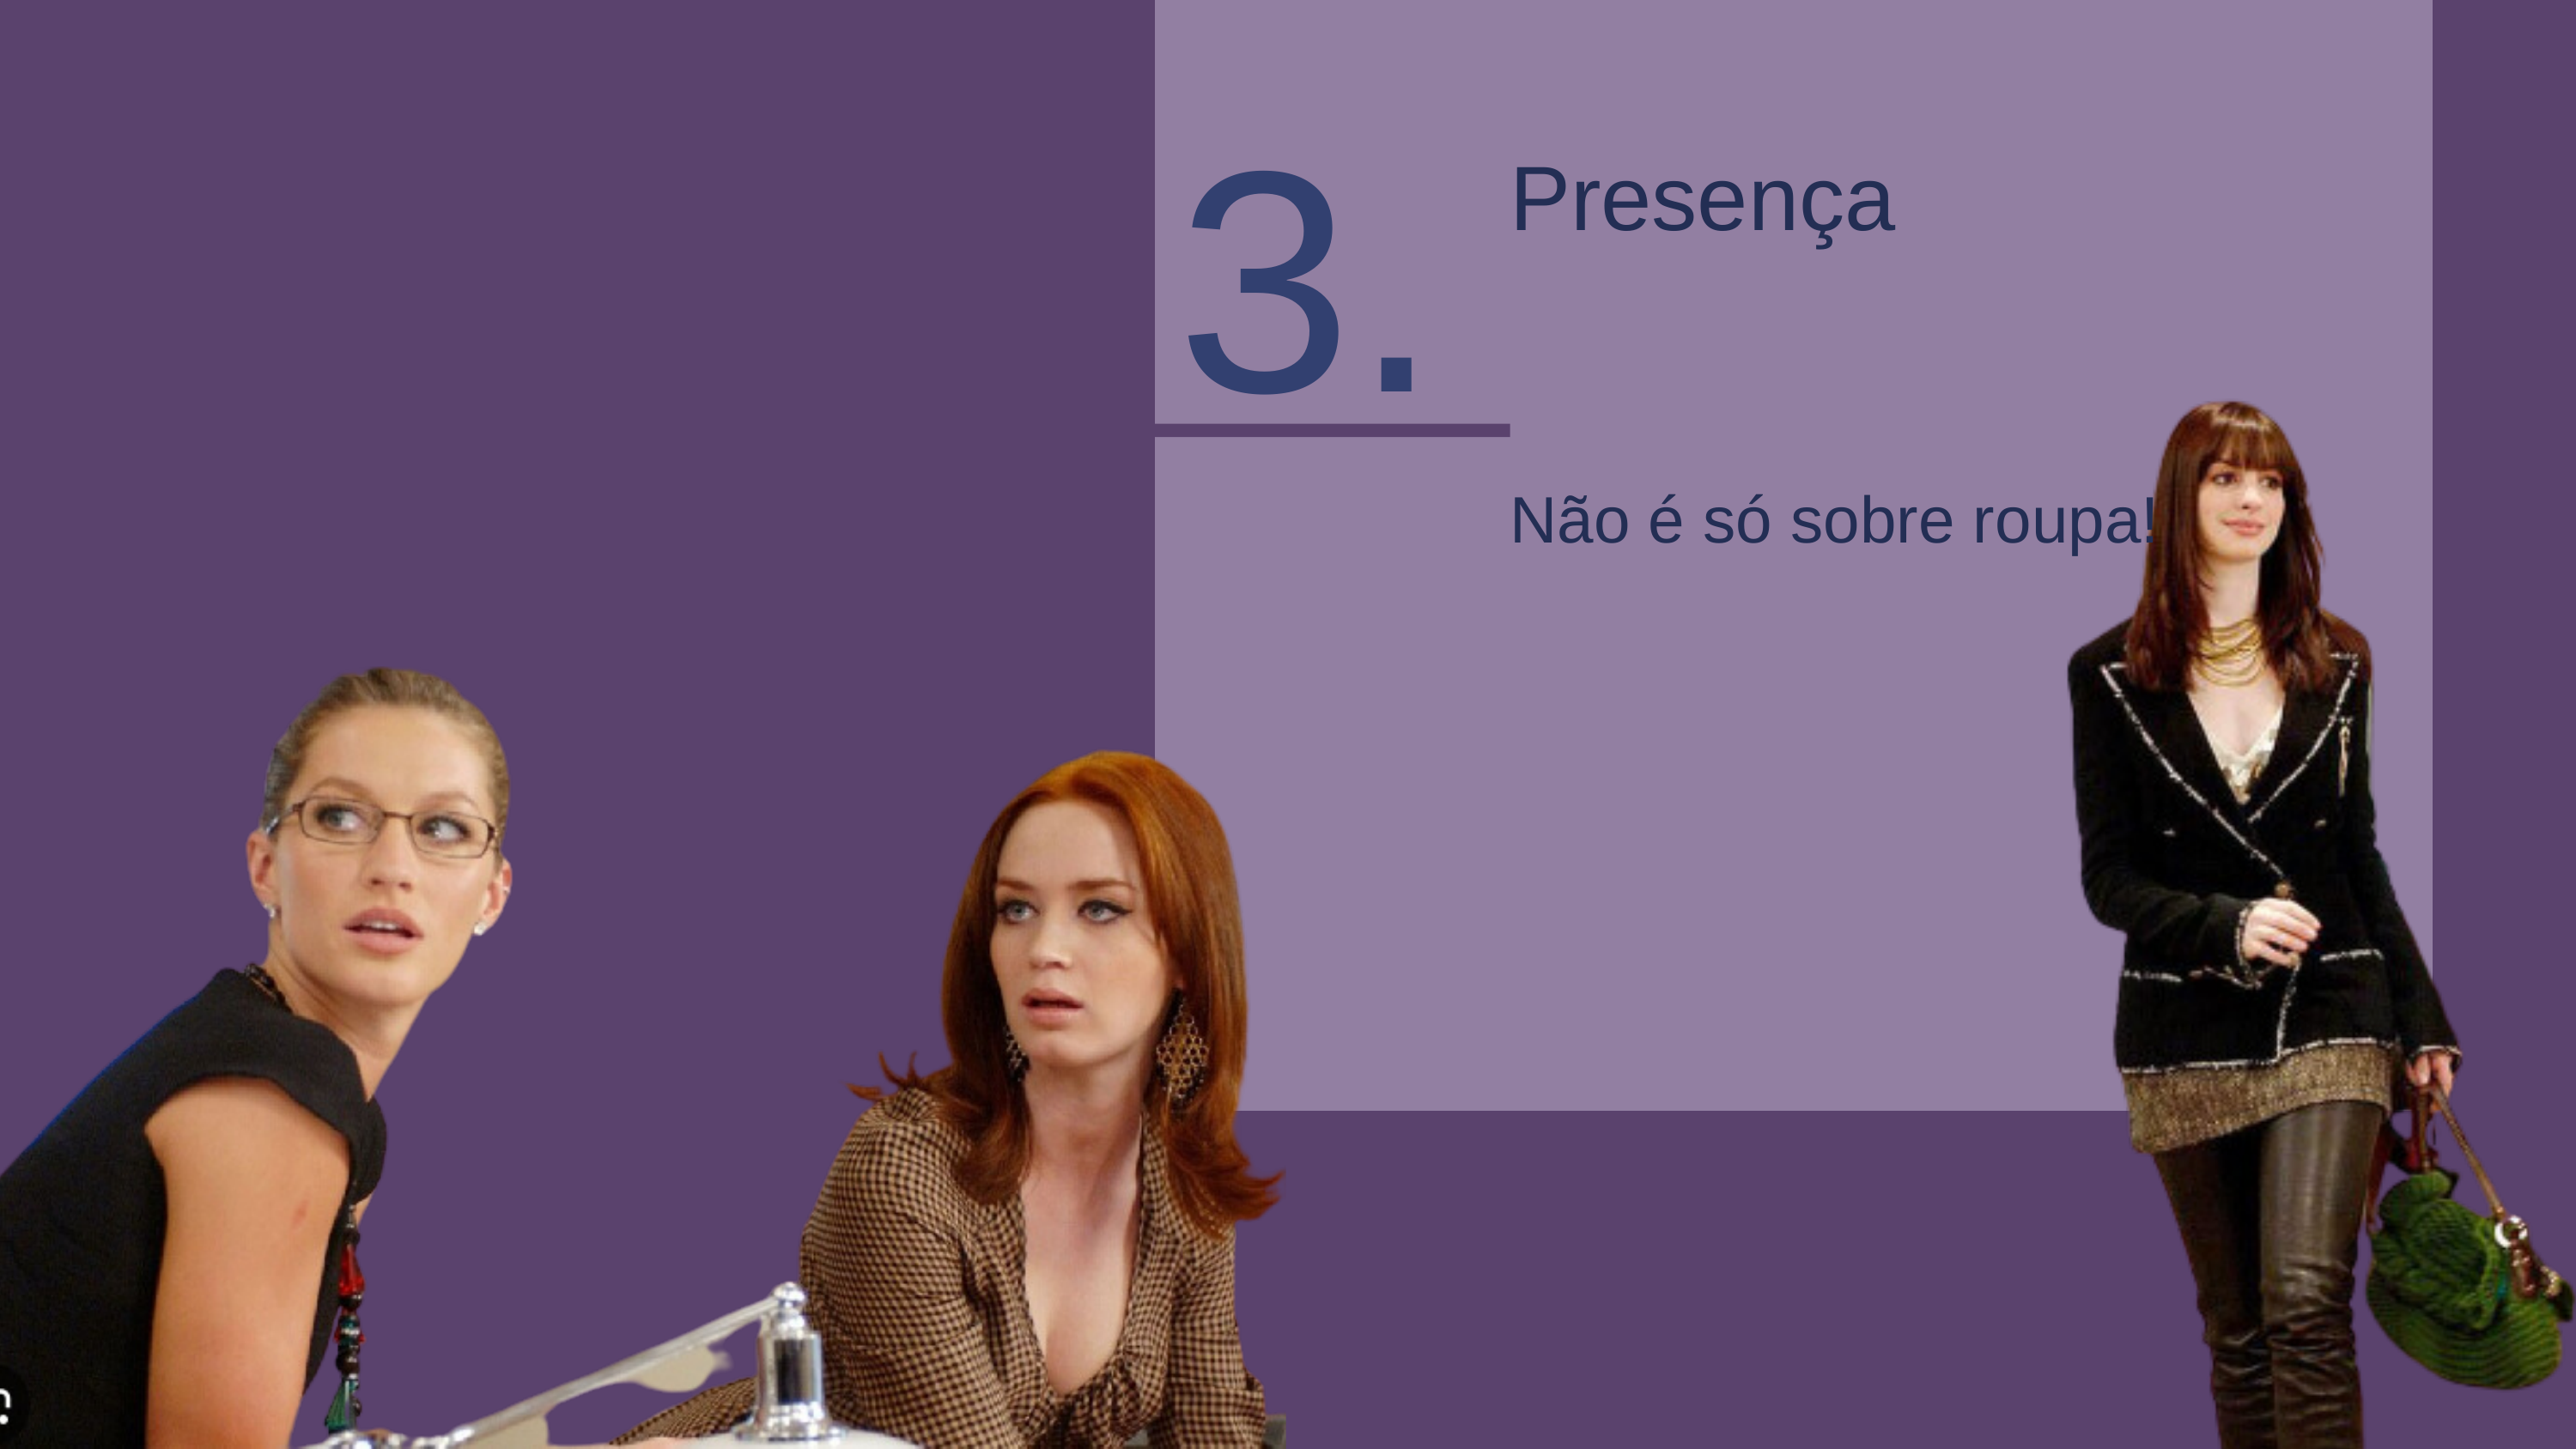

3.
Presença

Não é só sobre roupa!